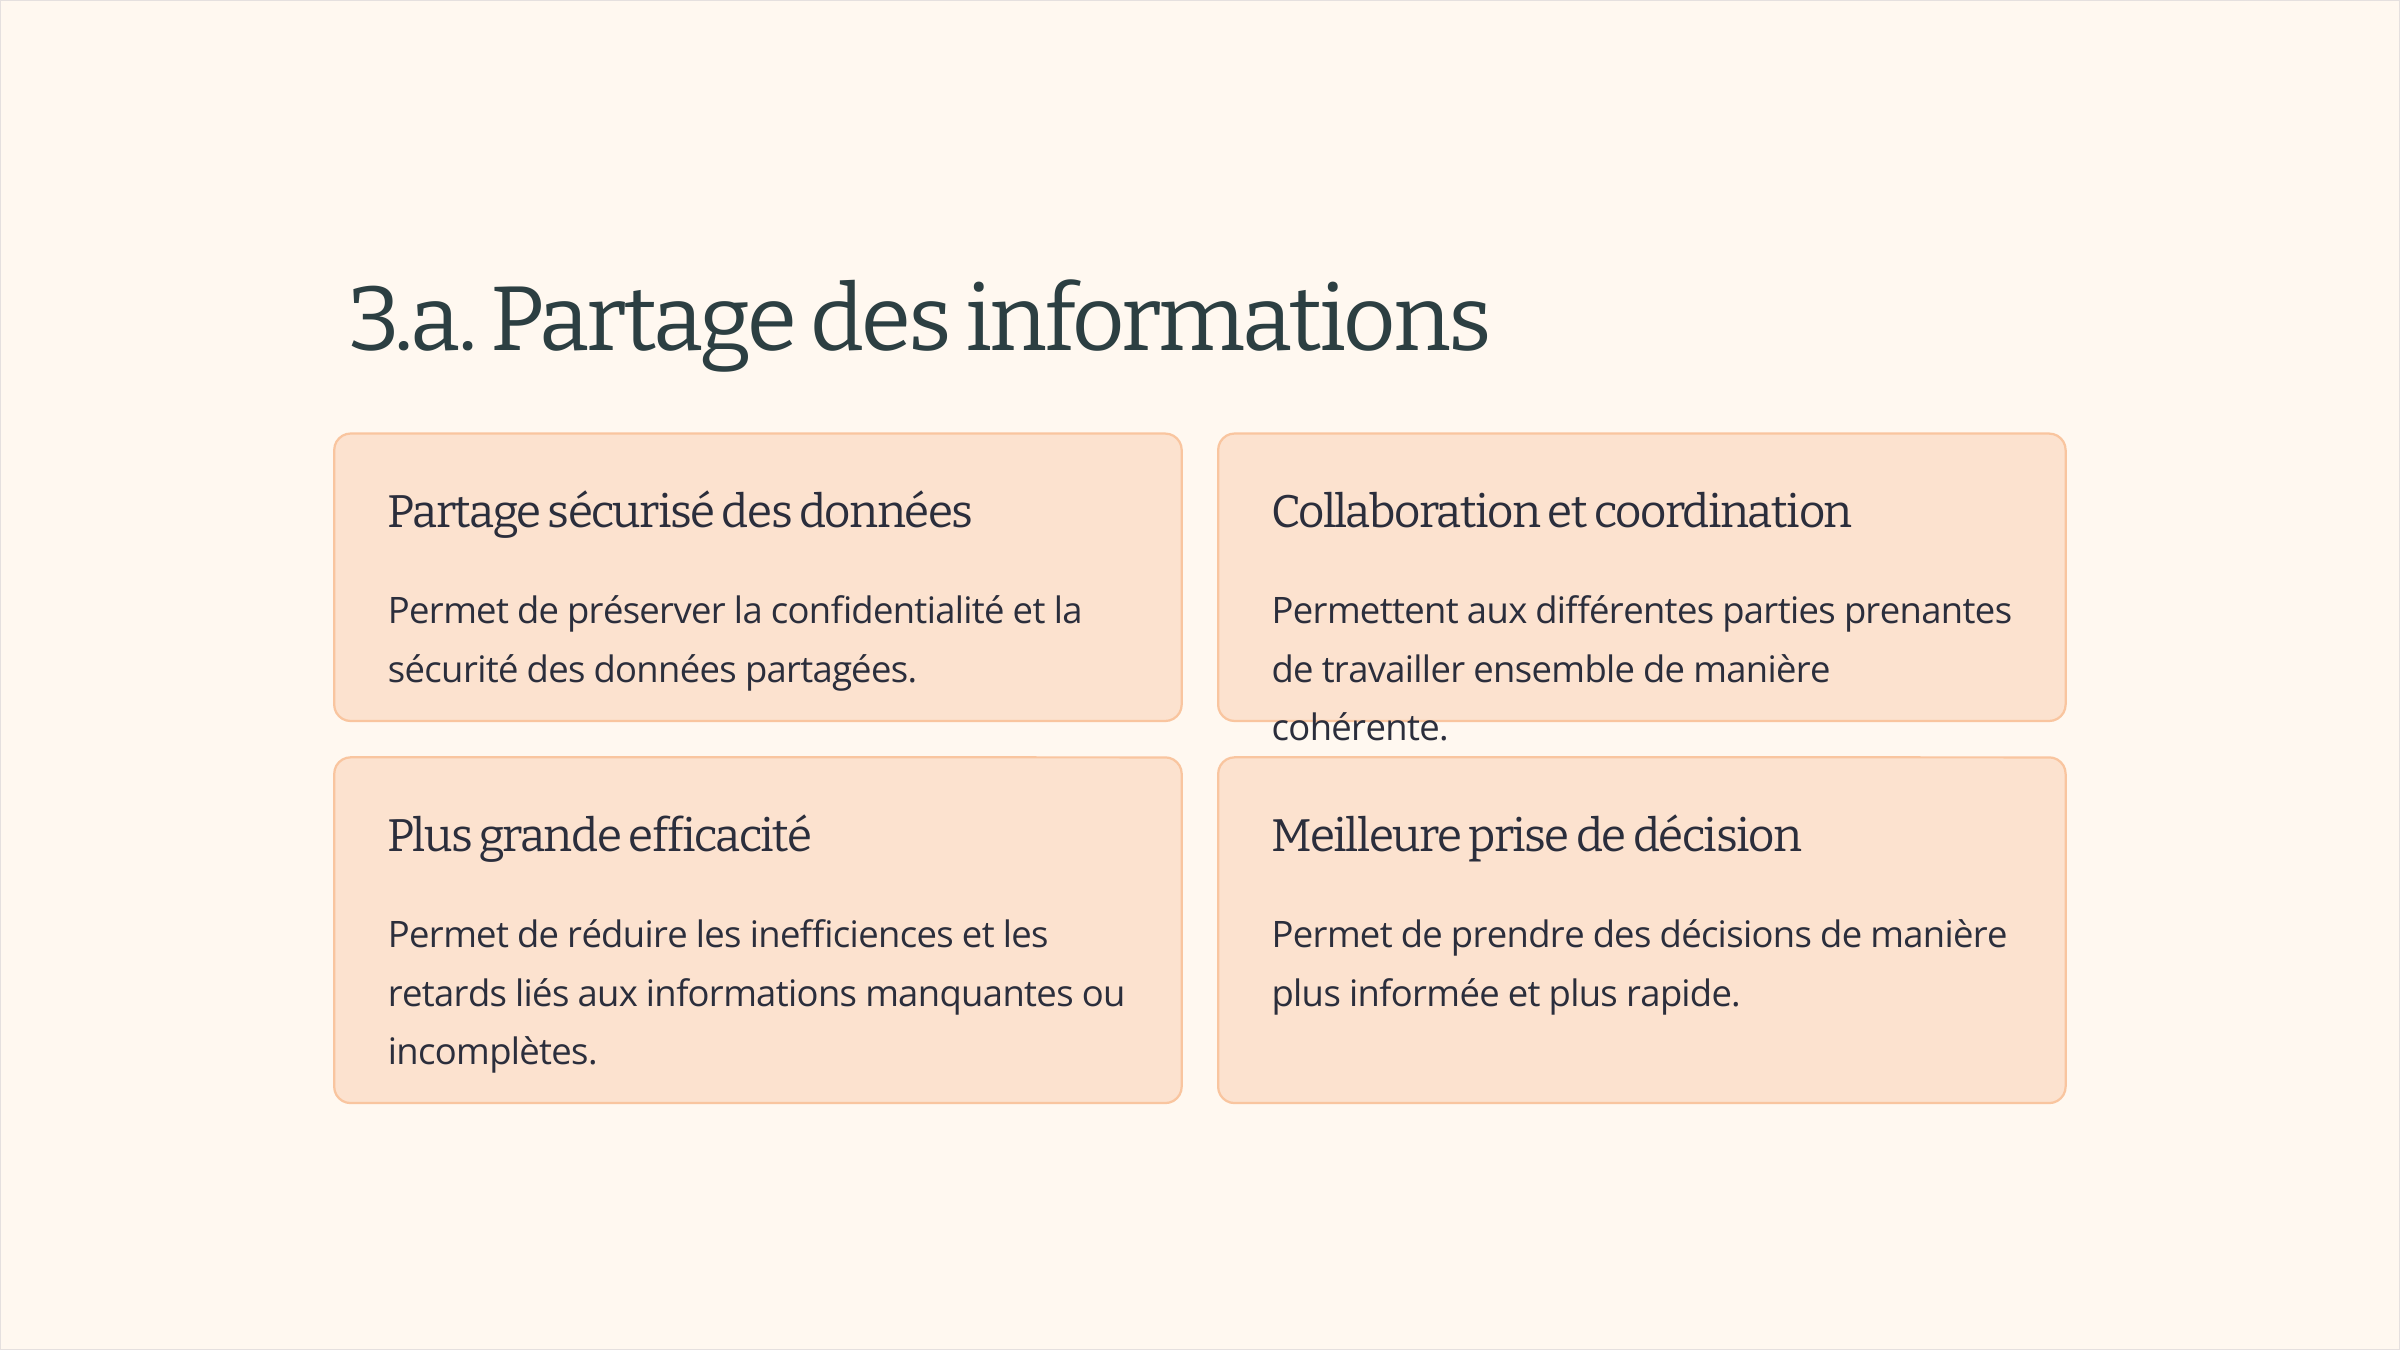

3.a. Partage des informations

Partage sécurisé des données
Collaboration et coordination
Permet de préserver la confidentialité et la sécurité des données partagées.
Permettent aux différentes parties prenantes de travailler ensemble de manière cohérente.

Plus grande efficacité
Meilleure prise de décision
Permet de réduire les inefficiences et les retards liés aux informations manquantes ou incomplètes.
Permet de prendre des décisions de manière plus informée et plus rapide.